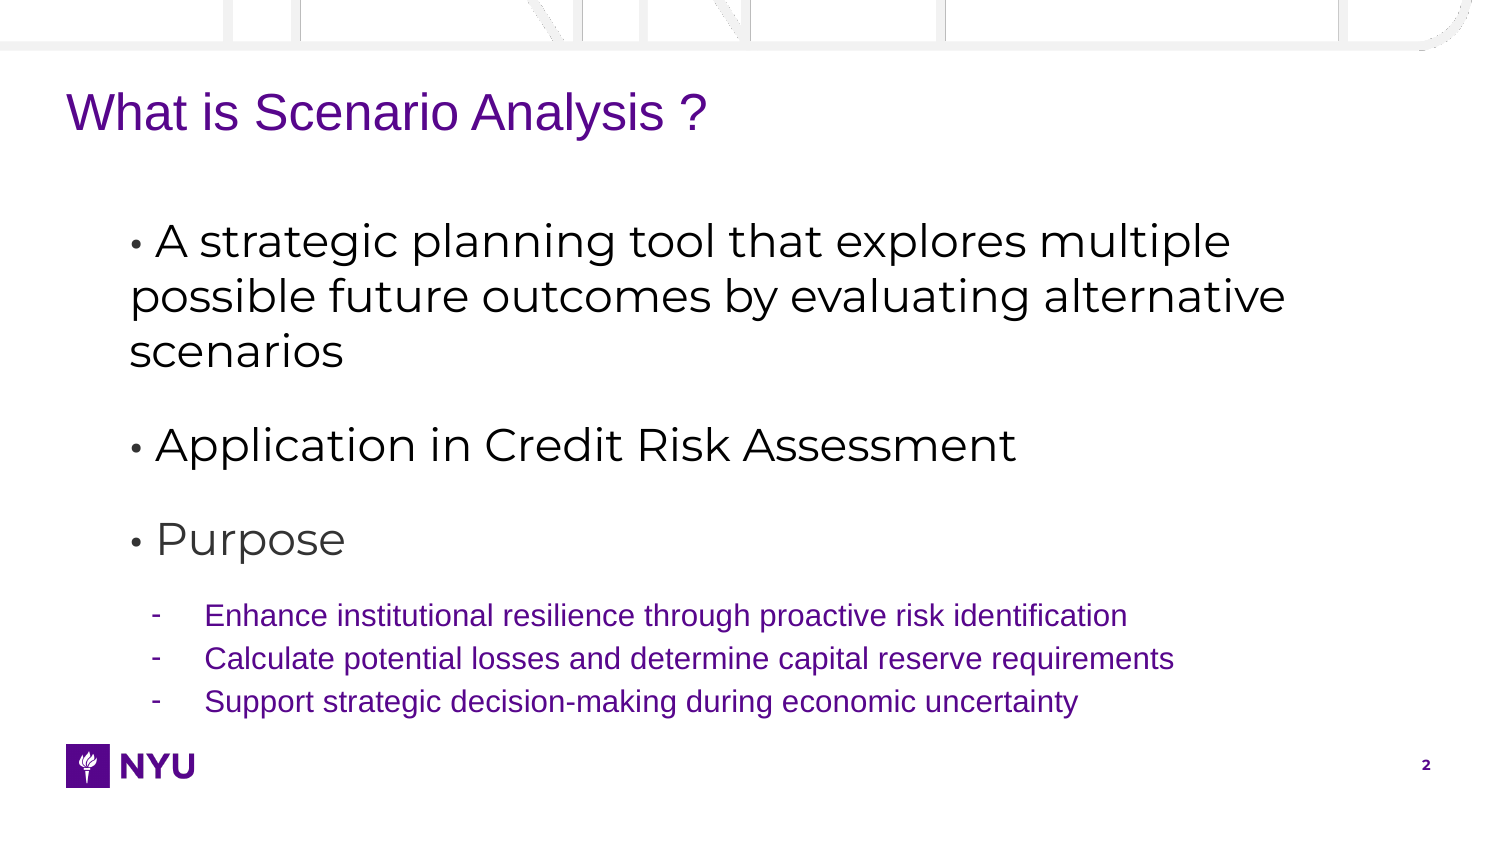

# What is Scenario Analysis ?
· A strategic planning tool that explores multiple possible future outcomes by evaluating alternative scenarios

· Application in Credit Risk Assessment

· Purpose
Enhance institutional resilience through proactive risk identification
Calculate potential losses and determine capital reserve requirements
Support strategic decision-making during economic uncertainty